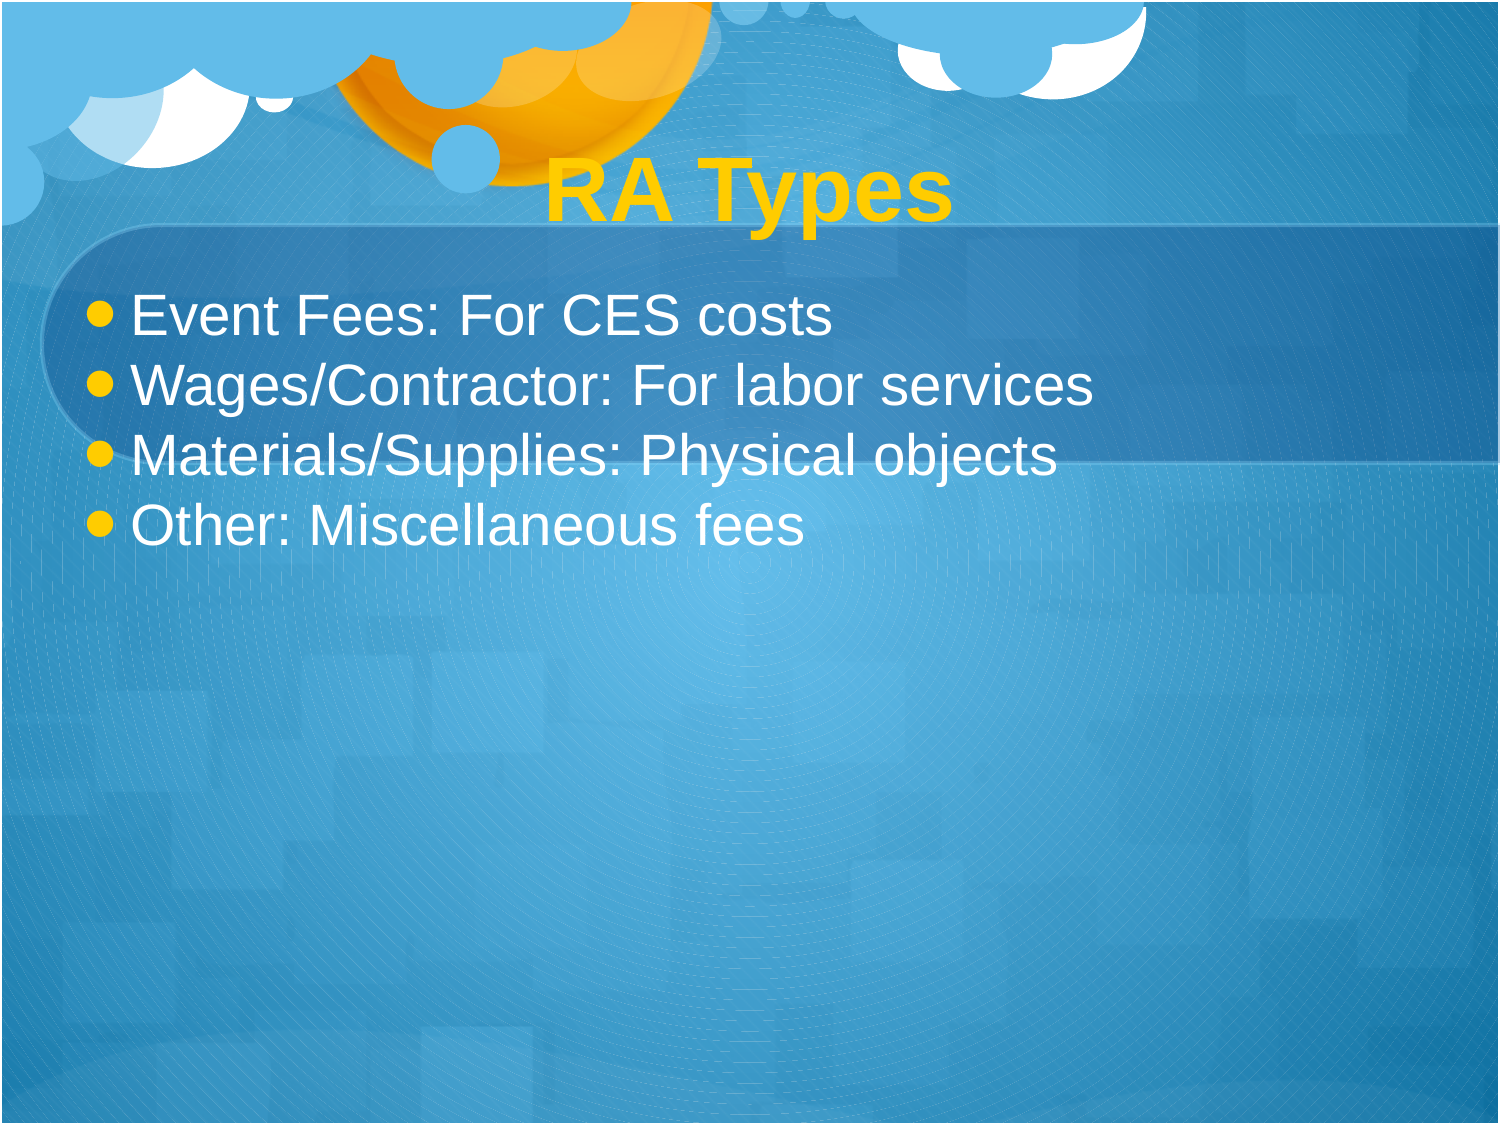

# RA Types
Event Fees: For CES costs
Wages/Contractor: For labor services
Materials/Supplies: Physical objects
Other: Miscellaneous fees